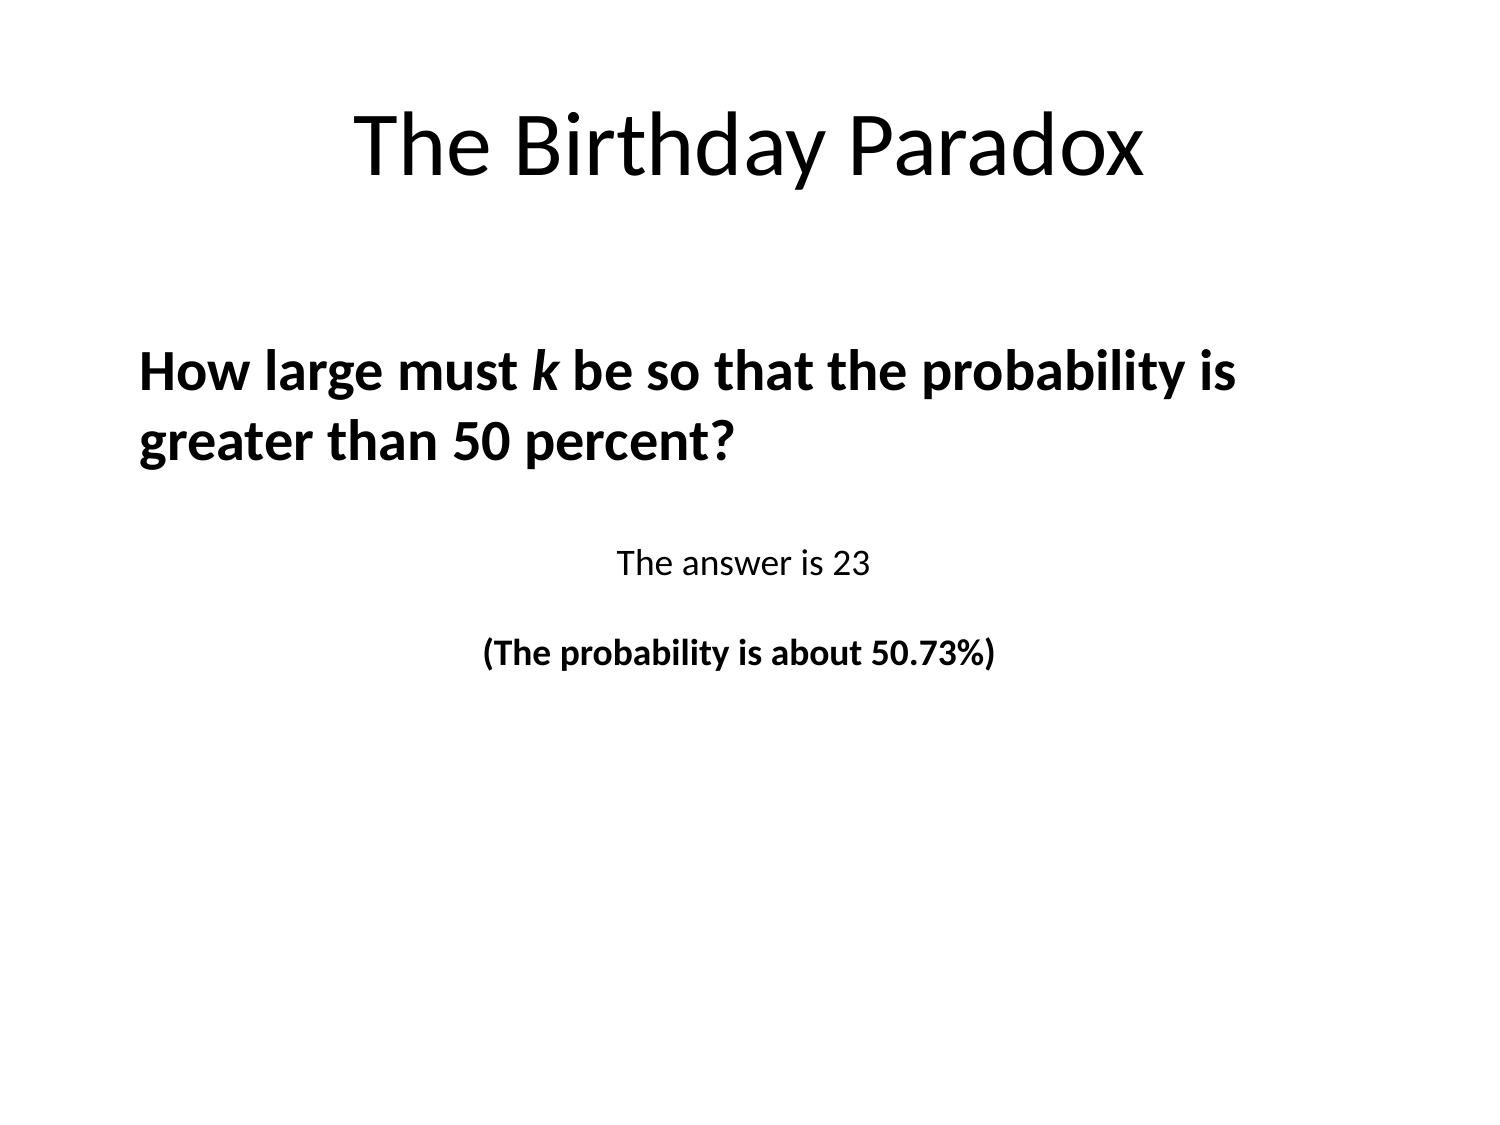

# The Birthday Paradox
How large must k be so that the probability is greater than 50 percent?
The answer is 23

(The probability is about 50.73%)